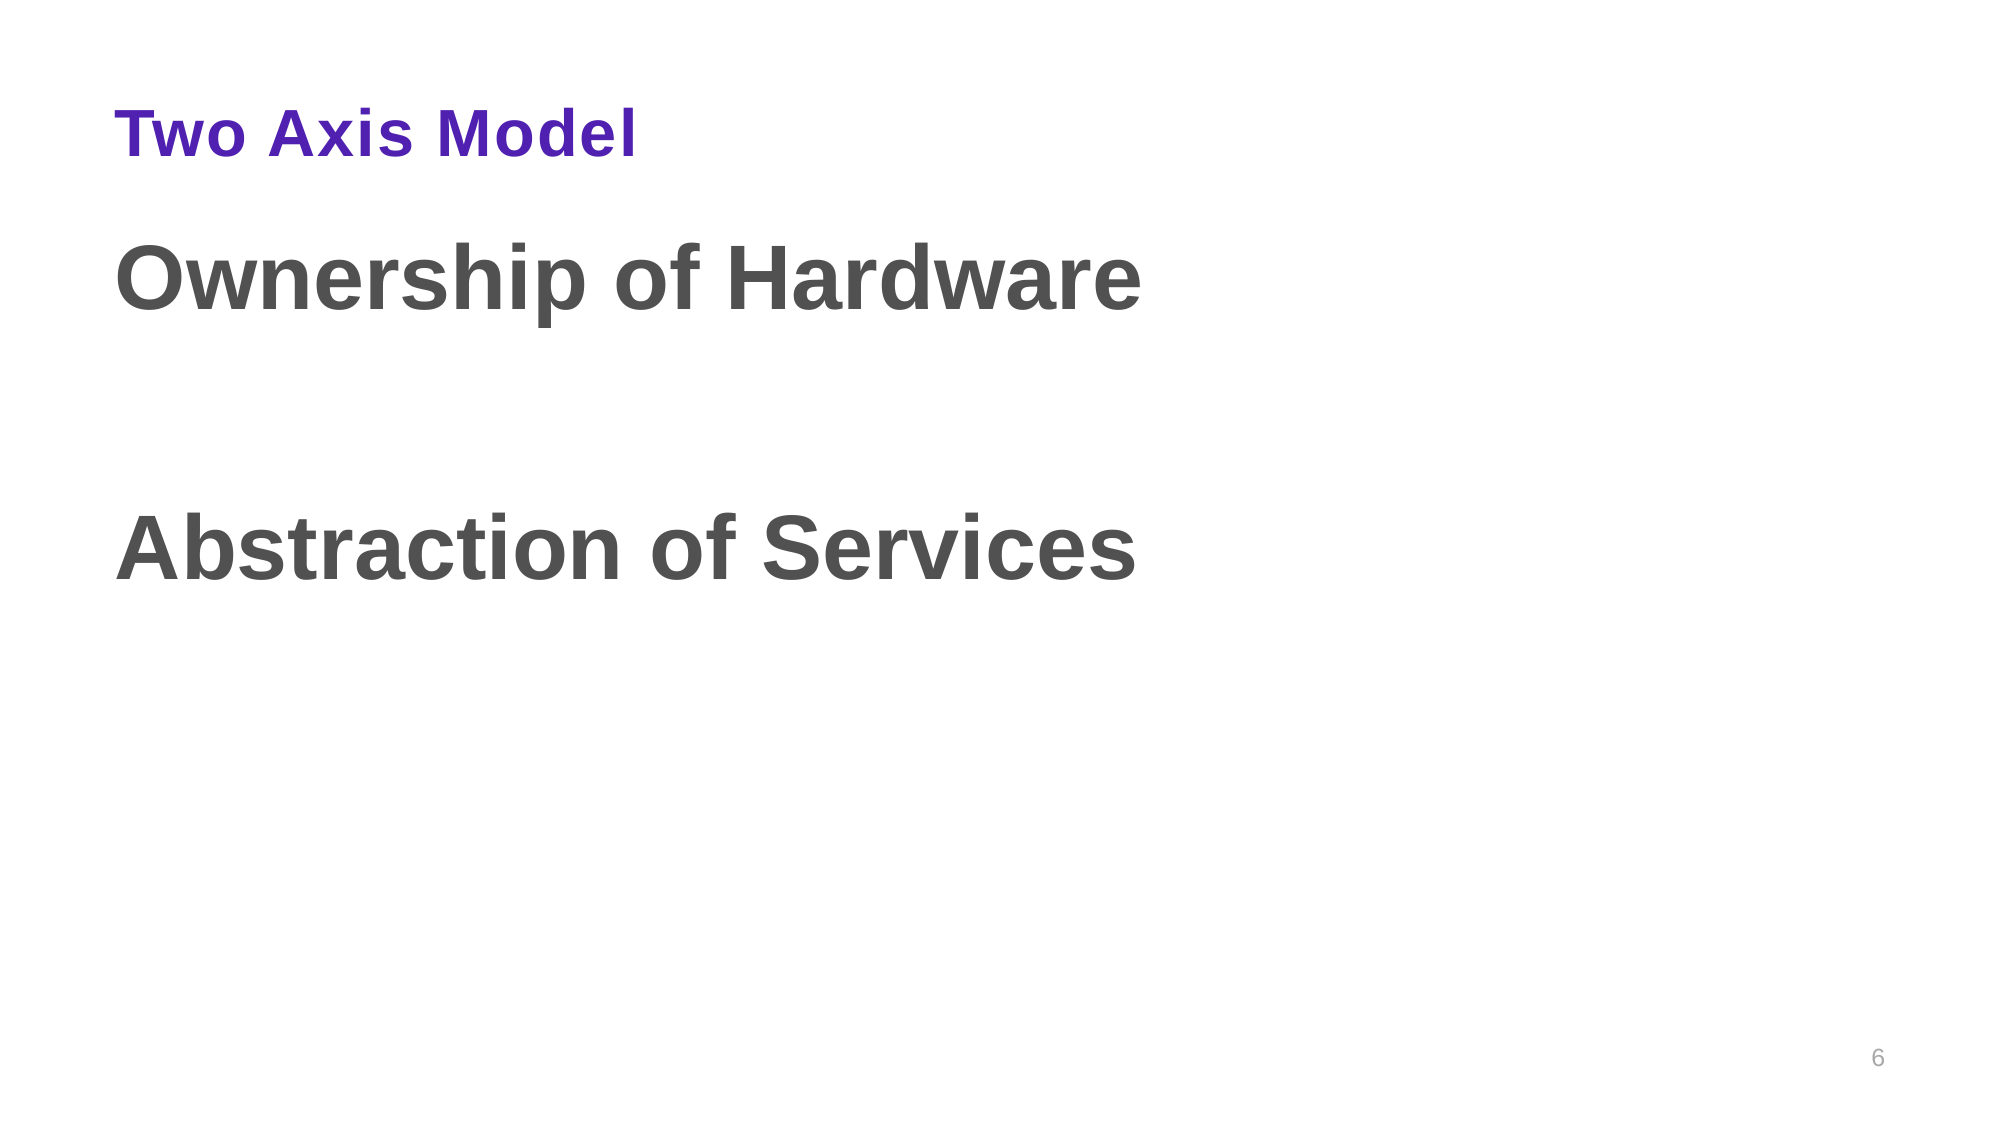

# Two Axis Model
Ownership of Hardware

Abstraction of Services

6